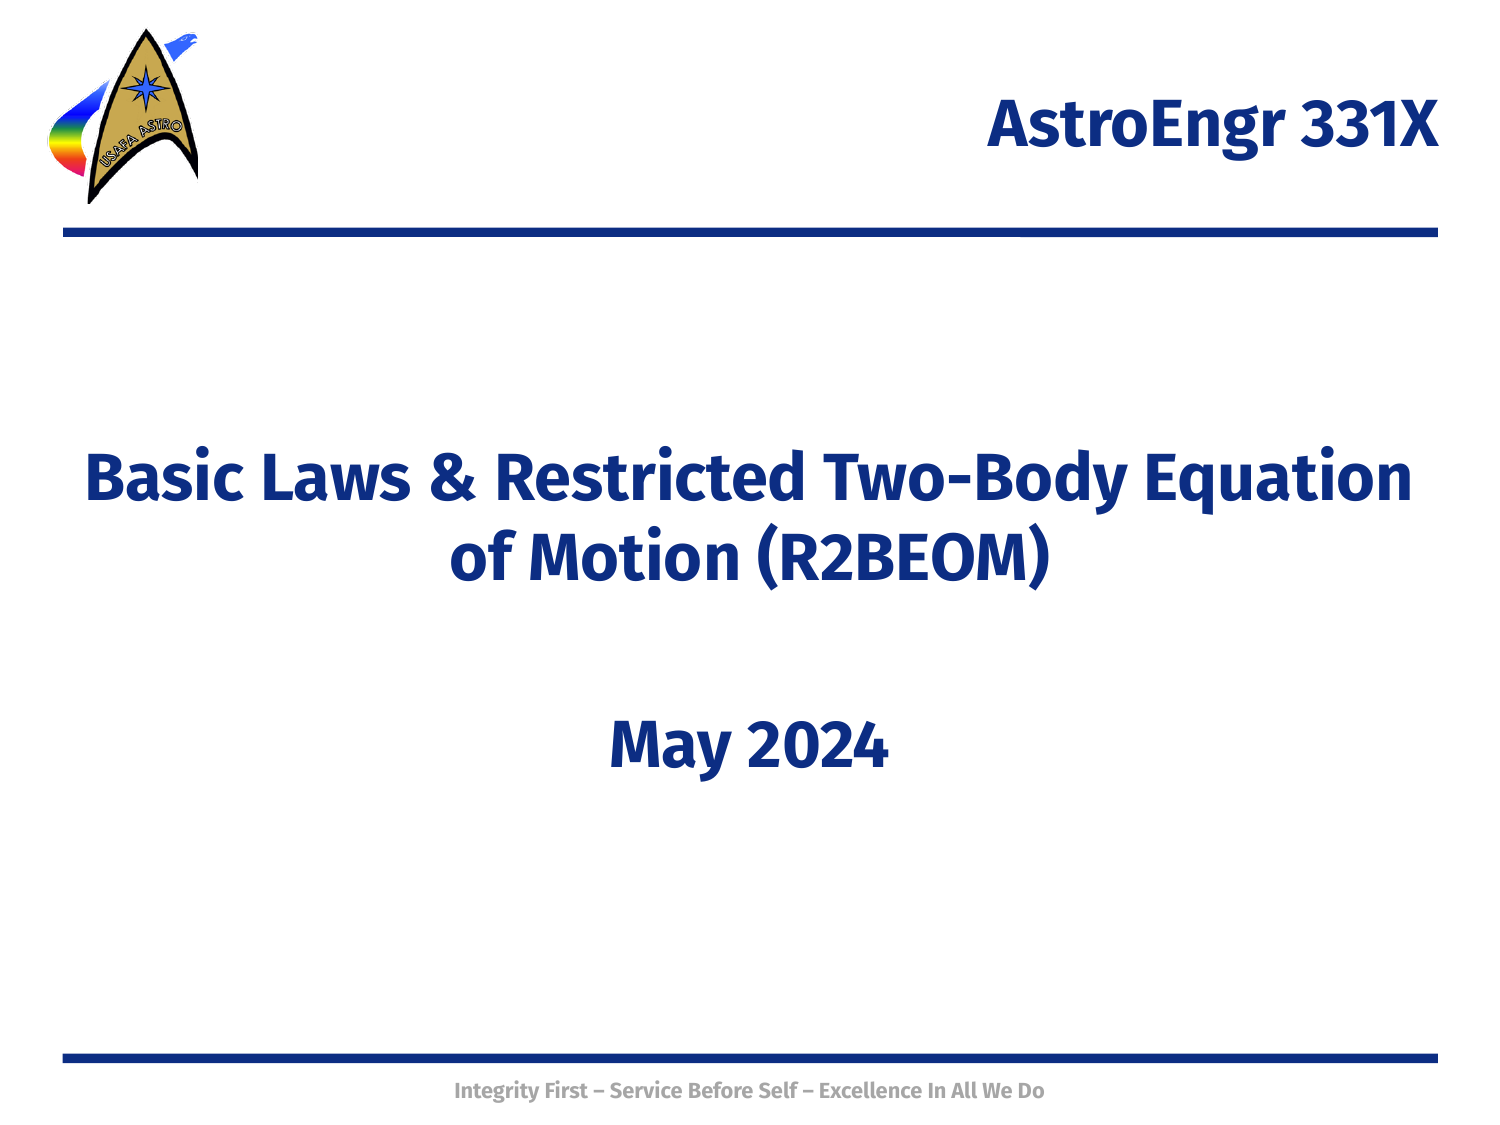

# AstroEngr 331X

Basic Laws & Restricted Two-Body Equation of Motion (R2BEOM)

May 2024